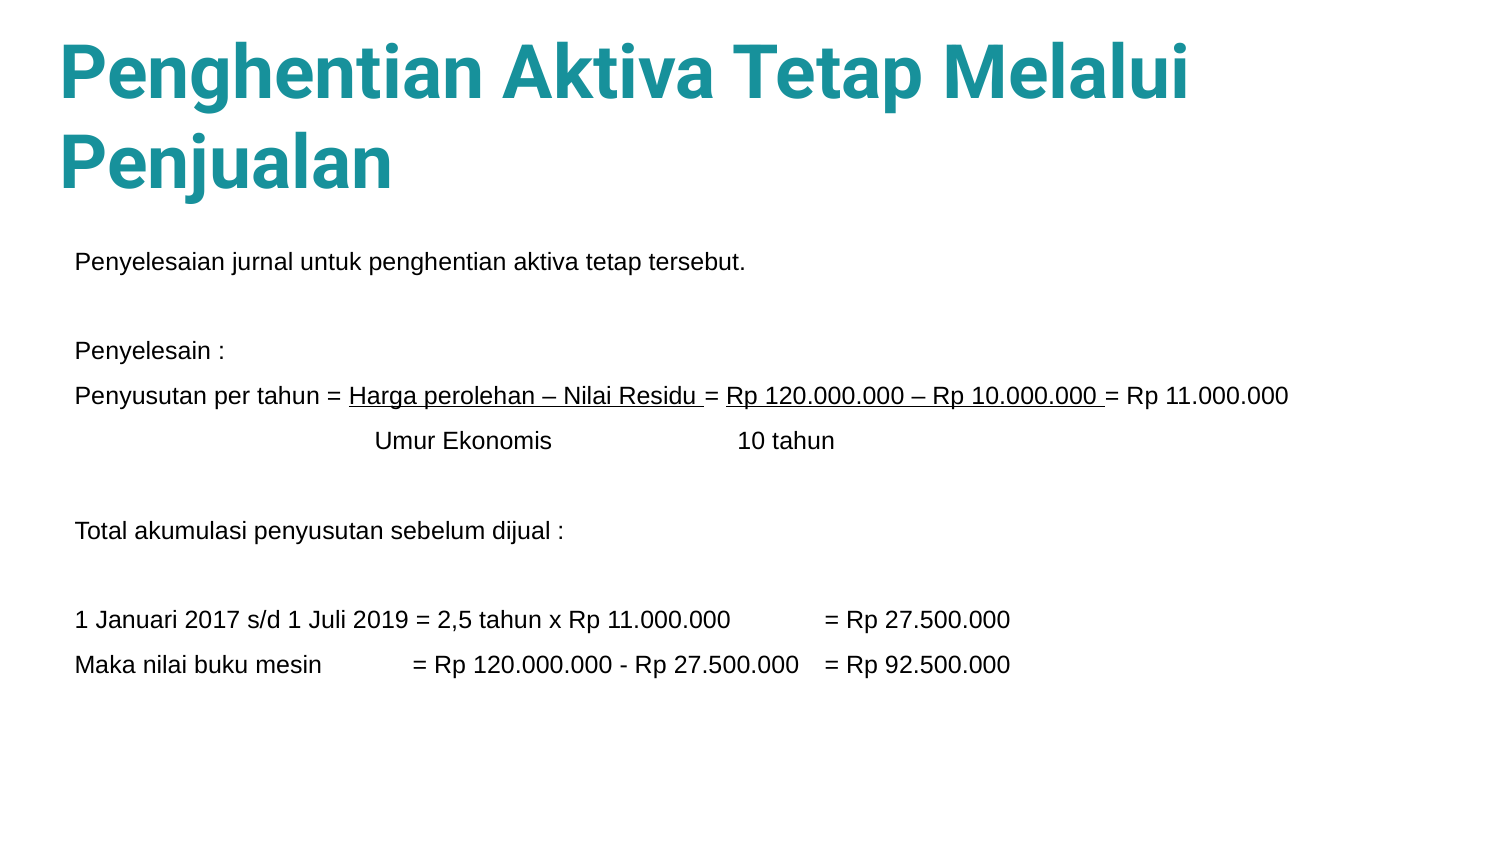

Penghentian Aktiva Tetap Melalui Penjualan
Penyelesaian jurnal untuk penghentian aktiva tetap tersebut.

Penyelesain :
Penyusutan per tahun = Harga perolehan – Nilai Residu = Rp 120.000.000 – Rp 10.000.000 = Rp 11.000.000
		Umur Ekonomis	         10 tahun

Total akumulasi penyusutan sebelum dijual :

1 Januari 2017 s/d 1 Juli 2019 = 2,5 tahun x Rp 11.000.000 	= Rp 27.500.000
Maka nilai buku mesin             = Rp 120.000.000 - Rp 27.500.000 	= Rp 92.500.000